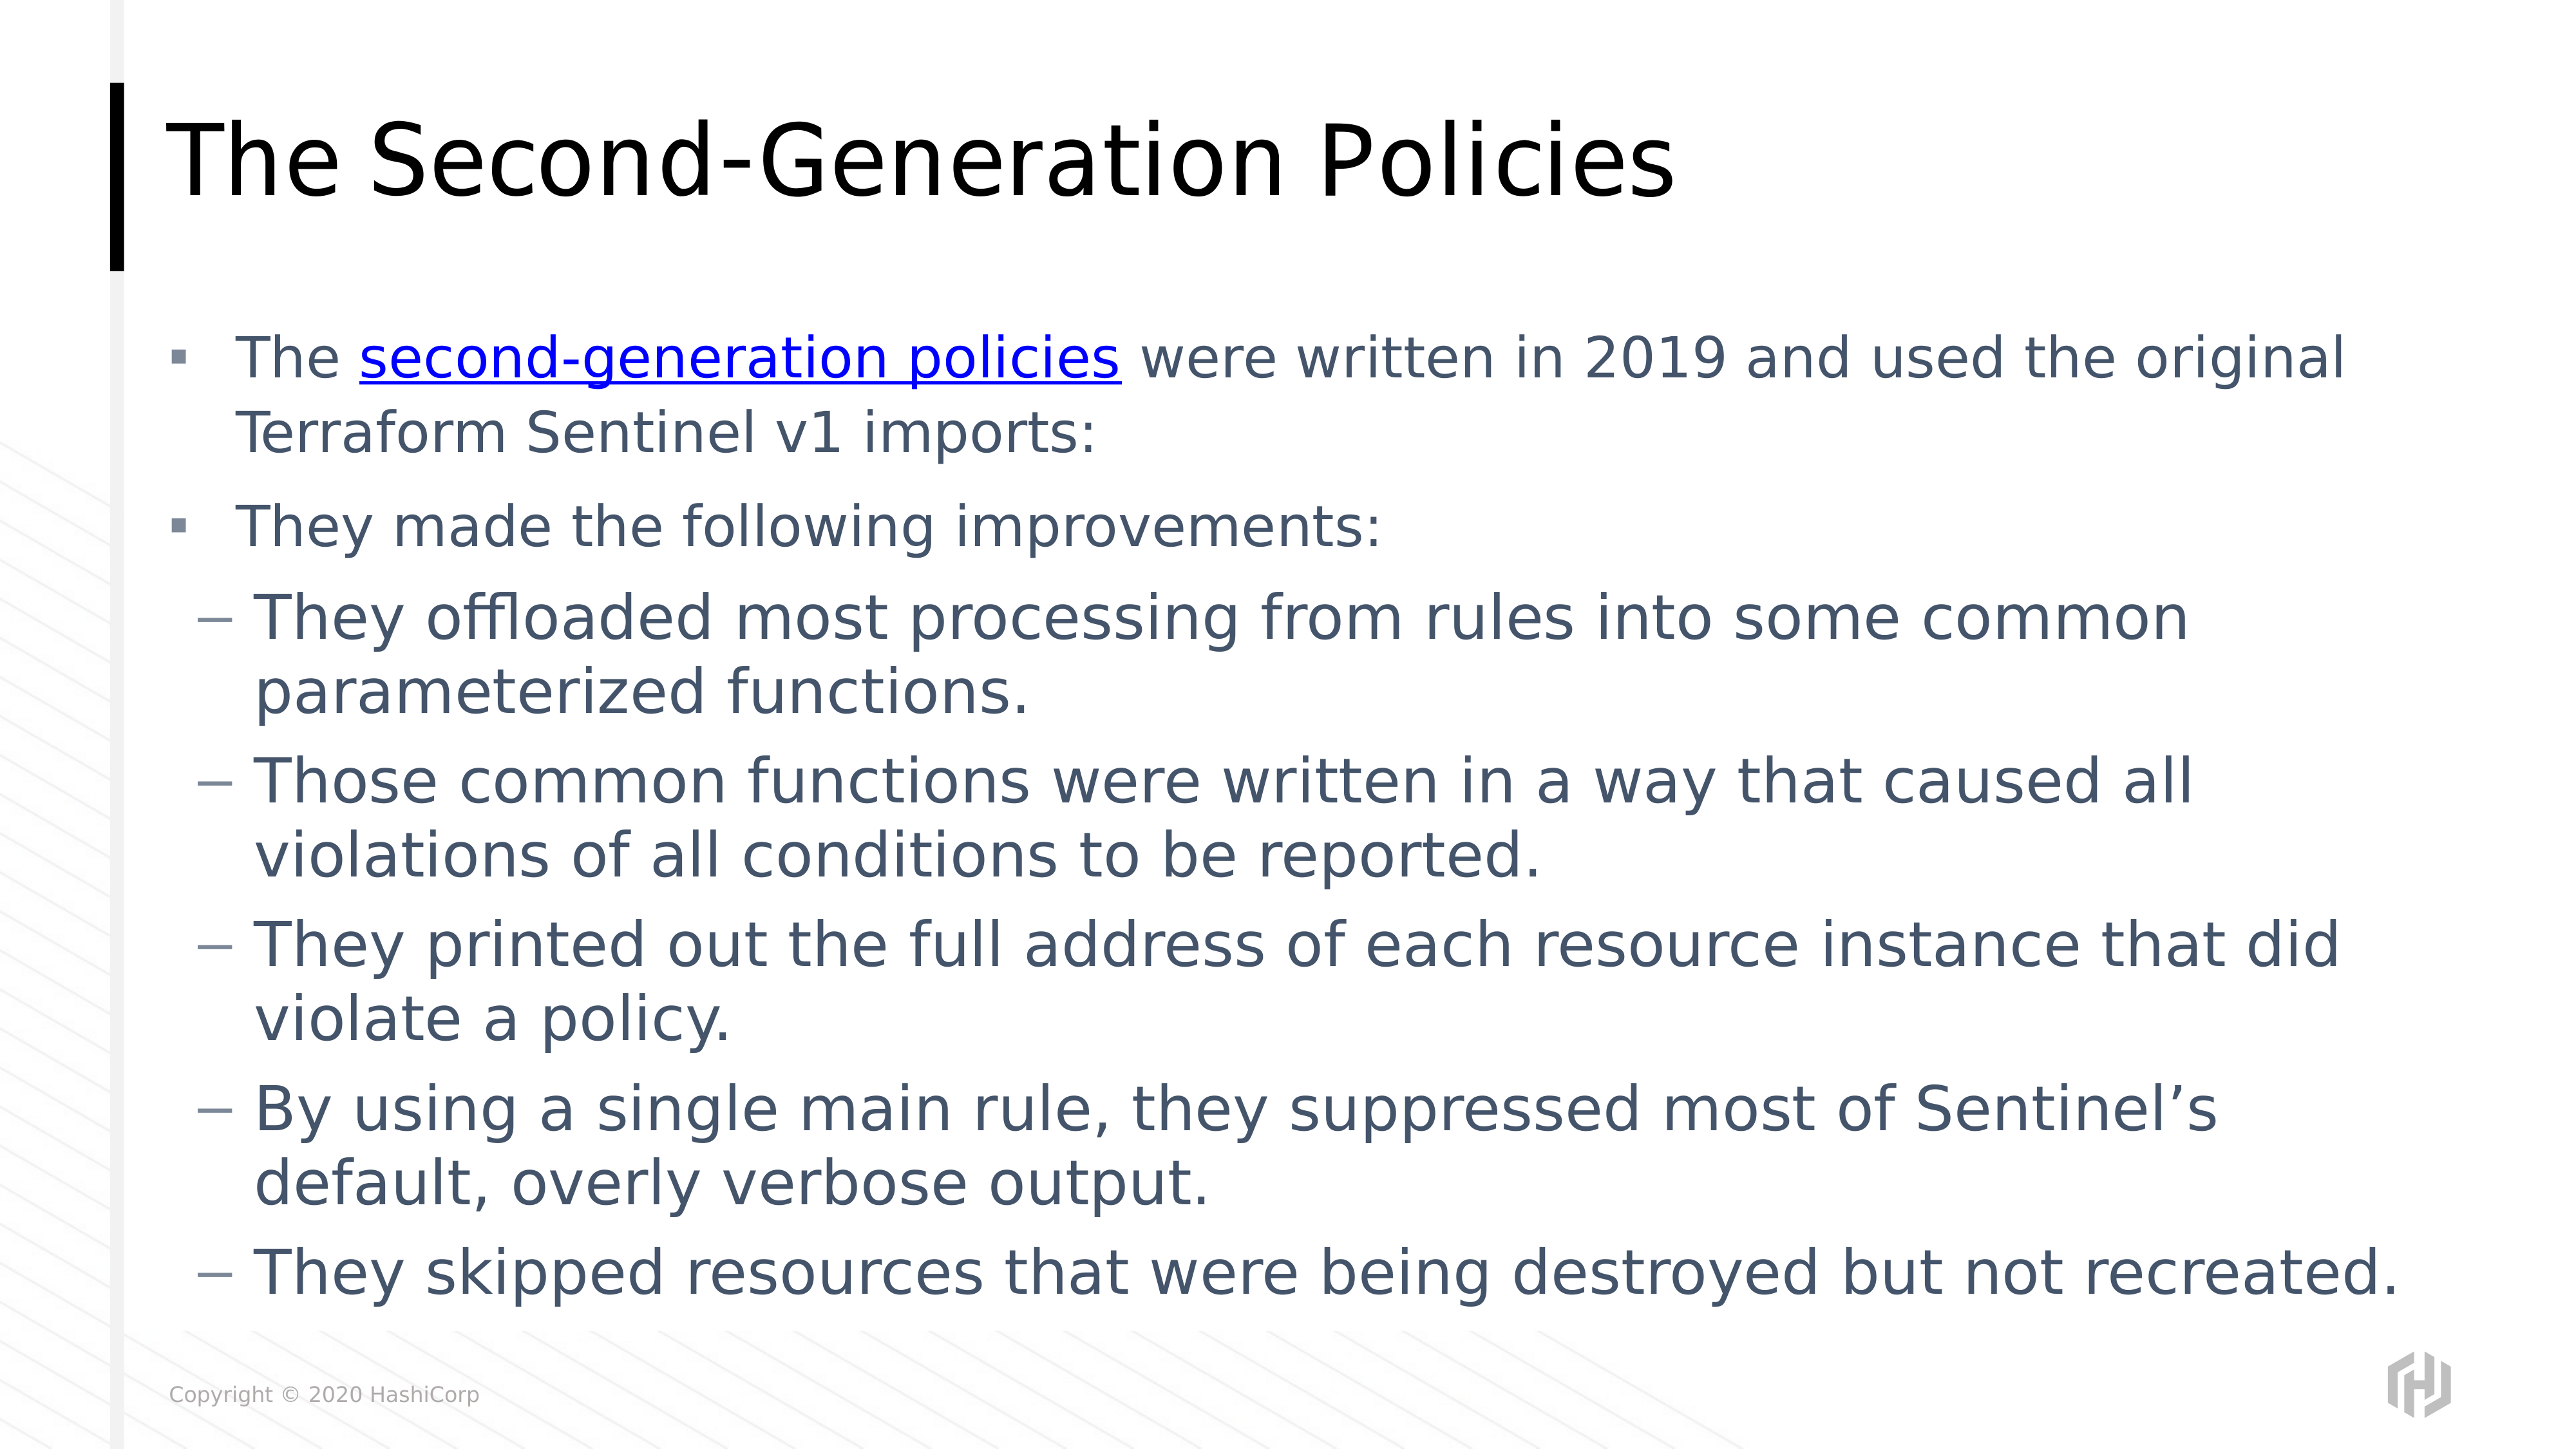

# The Second-Generation Policies
The second-generation policies were written in 2019 and used the original Terraform Sentinel v1 imports:
They made the following improvements:
They offloaded most processing from rules into some common parameterized functions.
Those common functions were written in a way that caused all violations of all conditions to be reported.
They printed out the full address of each resource instance that did violate a policy.
By using a single main rule, they suppressed most of Sentinel’s default, overly verbose output.
They skipped resources that were being destroyed but not recreated.